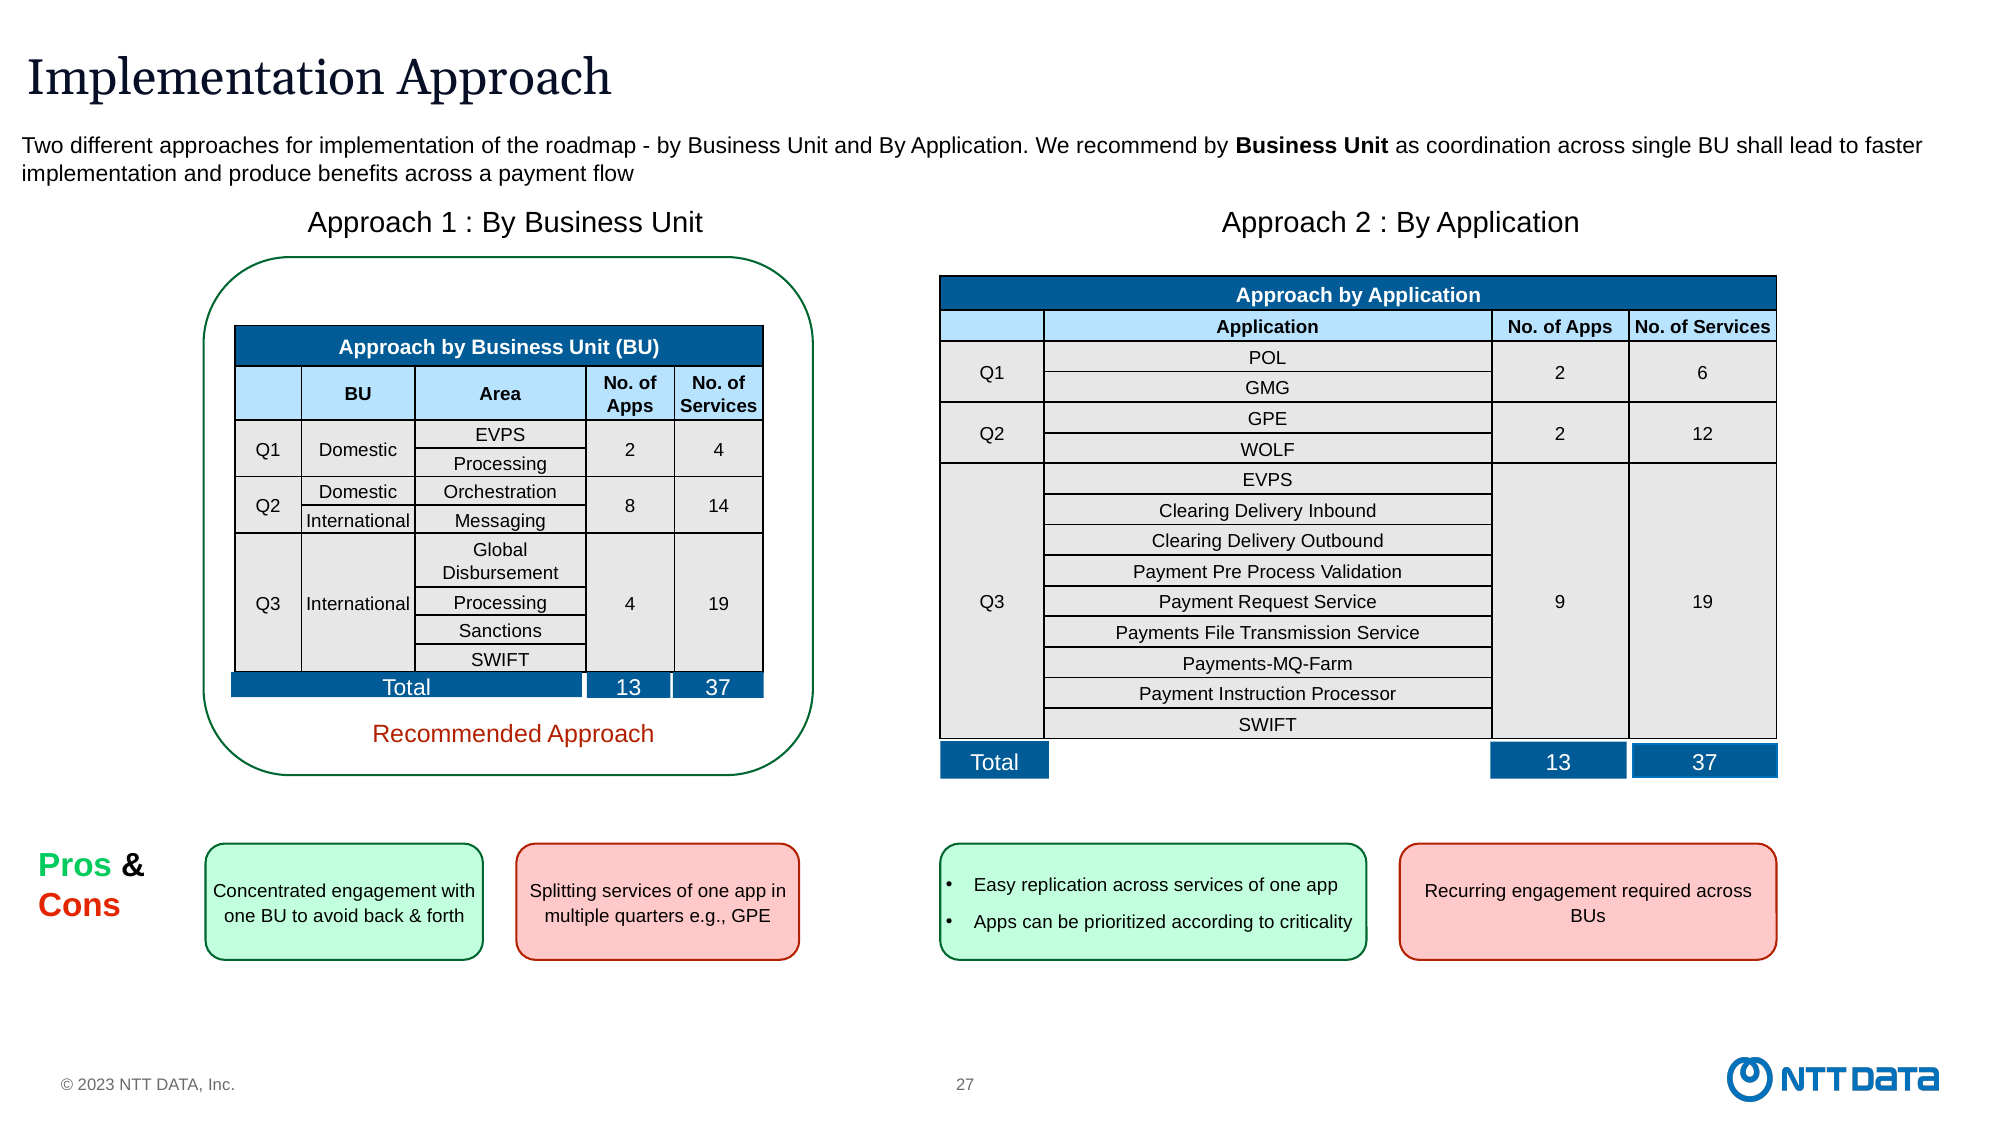

# Implementation Approach
Two different approaches for implementation of the roadmap - by Business Unit and By Application. We recommend by Business Unit as coordination across single BU shall lead to faster implementation and produce benefits across a payment flow
Approach 1 : By Business Unit
Approach 2 : By Application

| Approach by Application | Approach by Application |  |  |
| --- | --- | --- | --- |
|  | Application | No. of Apps | No. of Services |
| Q1 | POL | 2 | 6 |
|  | GMG |  |  |
| Q2 | GPE | 2 | 12 |
|  | WOLF |  |  |
| Q3 | EVPS | 9 | 19 |
|  | Clearing Delivery Inbound |  |  |
|  | Clearing Delivery Outbound |  |  |
|  | Payment Pre Process Validation |  |  |
|  | Payment Request Service |  |  |
|  | Payments File Transmission Service |  |  |
|  | Payments-MQ-Farm |  |  |
|  | Payment Instruction Processor |  |  |
|  | SWIFT |  |  |
| Approach by Business Unit (BU) | Approach by Business Unit (BU) |  |  |  |
| --- | --- | --- | --- | --- |
|  | BU | Area | No. of Apps | No. of Services |
| Q1 | Domestic | EVPS | 2 | 4 |
|  |  | Processing |  |  |
| Q2 | Domestic | Orchestration | 8 | 14 |
|  | International | Messaging |  |  |
| Q3 | International | Global Disbursement | 4 | 19 |
|  |  | Processing |  |  |
|  |  | Sanctions |  |  |
|  |  | SWIFT |  |  |
Total
13
37
Recommended Approach
Total
13
37
Easy replication across services of one app
Apps can be prioritized according to criticality
Recurring engagement required across BUs
Pros & Cons
Splitting services of one app in multiple quarters e.g., GPE
Concentrated engagement with one BU to avoid back & forth
27